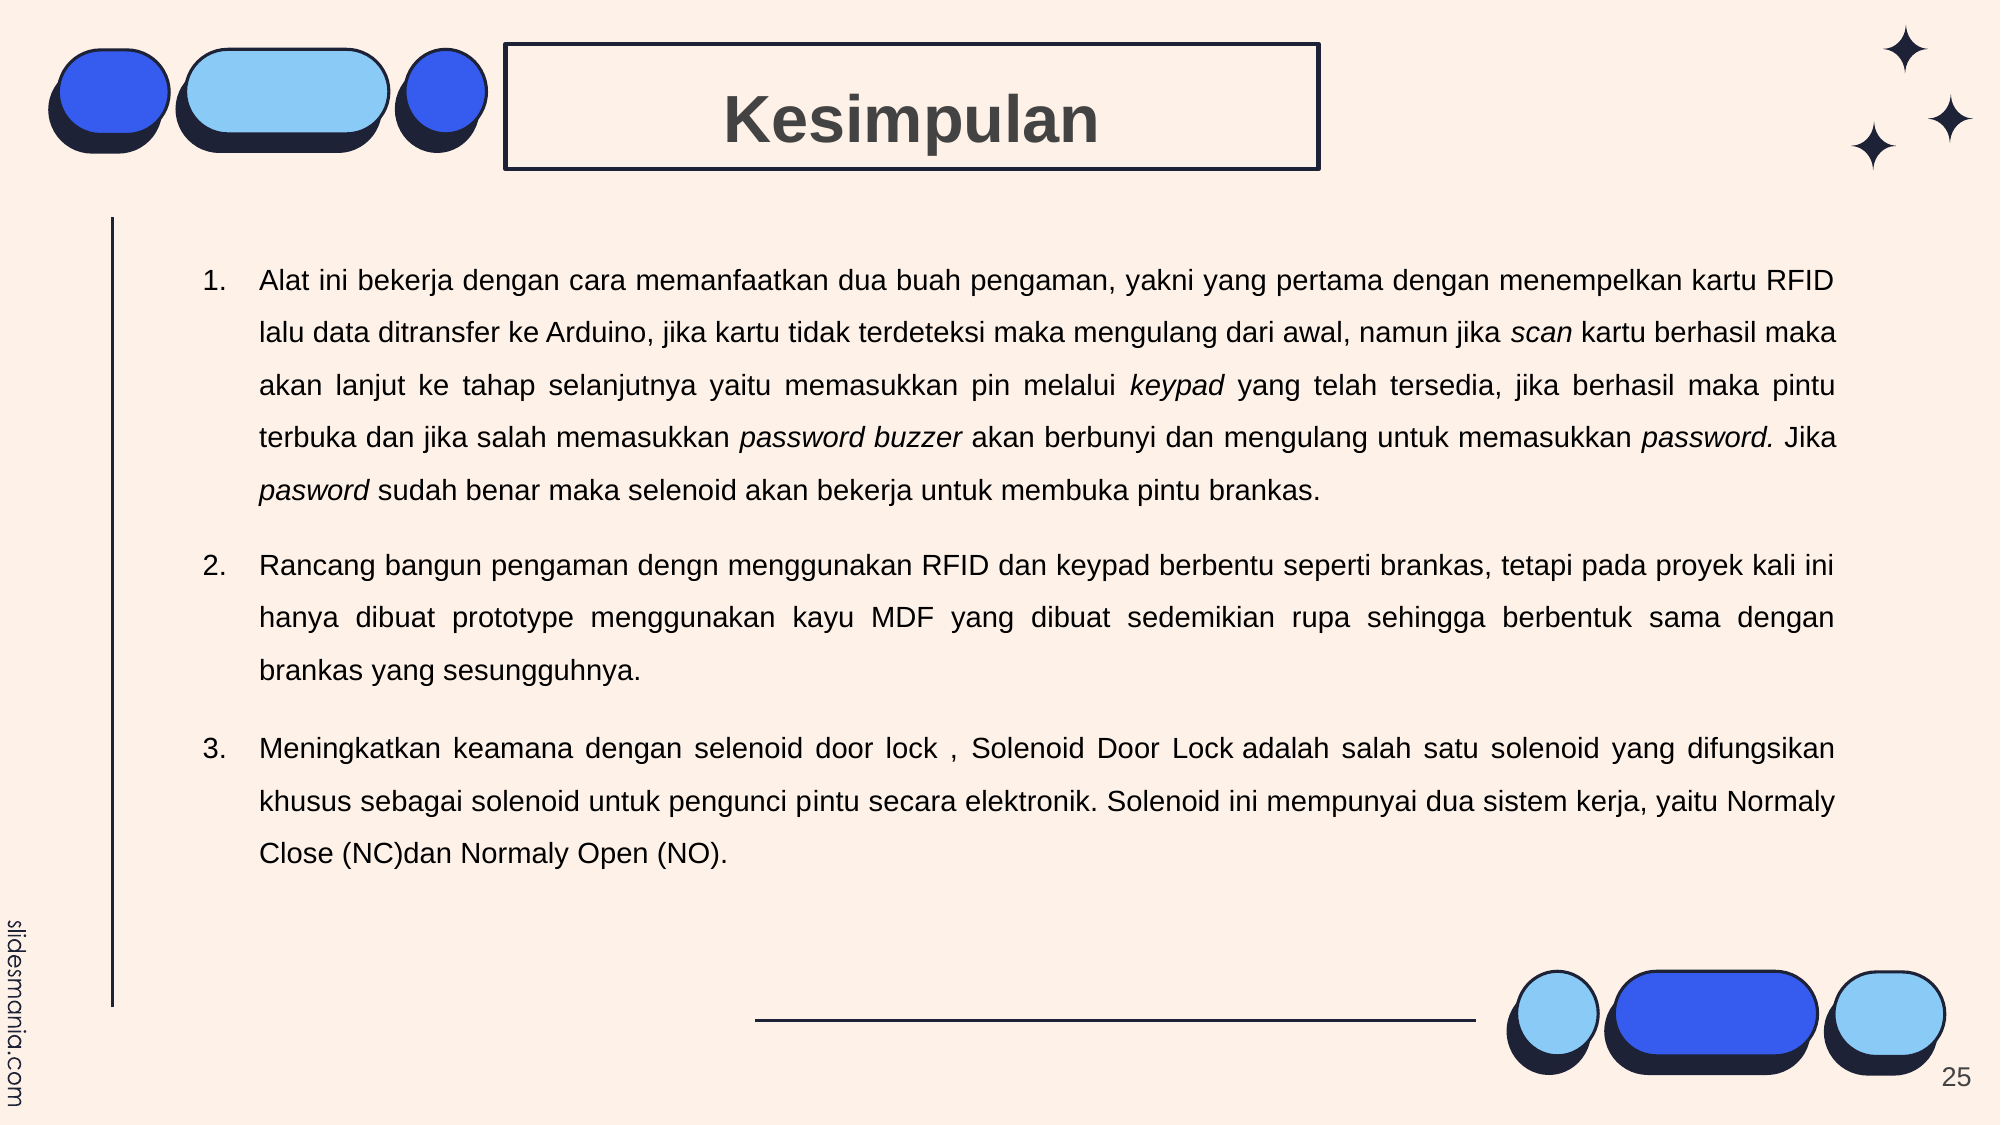

Kesimpulan
Alat ini bekerja dengan cara memanfaatkan dua buah pengaman, yakni yang pertama dengan menempelkan kartu RFID lalu data ditransfer ke Arduino, jika kartu tidak terdeteksi maka mengulang dari awal, namun jika scan kartu berhasil maka akan lanjut ke tahap selanjutnya yaitu memasukkan pin melalui keypad yang telah tersedia, jika berhasil maka pintu terbuka dan jika salah memasukkan password buzzer akan berbunyi dan mengulang untuk memasukkan password. Jika pasword sudah benar maka selenoid akan bekerja untuk membuka pintu brankas.

Rancang bangun pengaman dengn menggunakan RFID dan keypad berbentu seperti brankas, tetapi pada proyek kali ini hanya dibuat prototype menggunakan kayu MDF yang dibuat sedemikian rupa sehingga berbentuk sama dengan brankas yang sesungguhnya.

Meningkatkan keamana dengan selenoid door lock , Solenoid Door Lock adalah salah satu solenoid yang difungsikan khusus sebagai solenoid untuk pengunci pintu secara elektronik. Solenoid ini mempunyai dua sistem kerja, yaitu Normaly Close (NC)dan Normaly Open (NO).
25